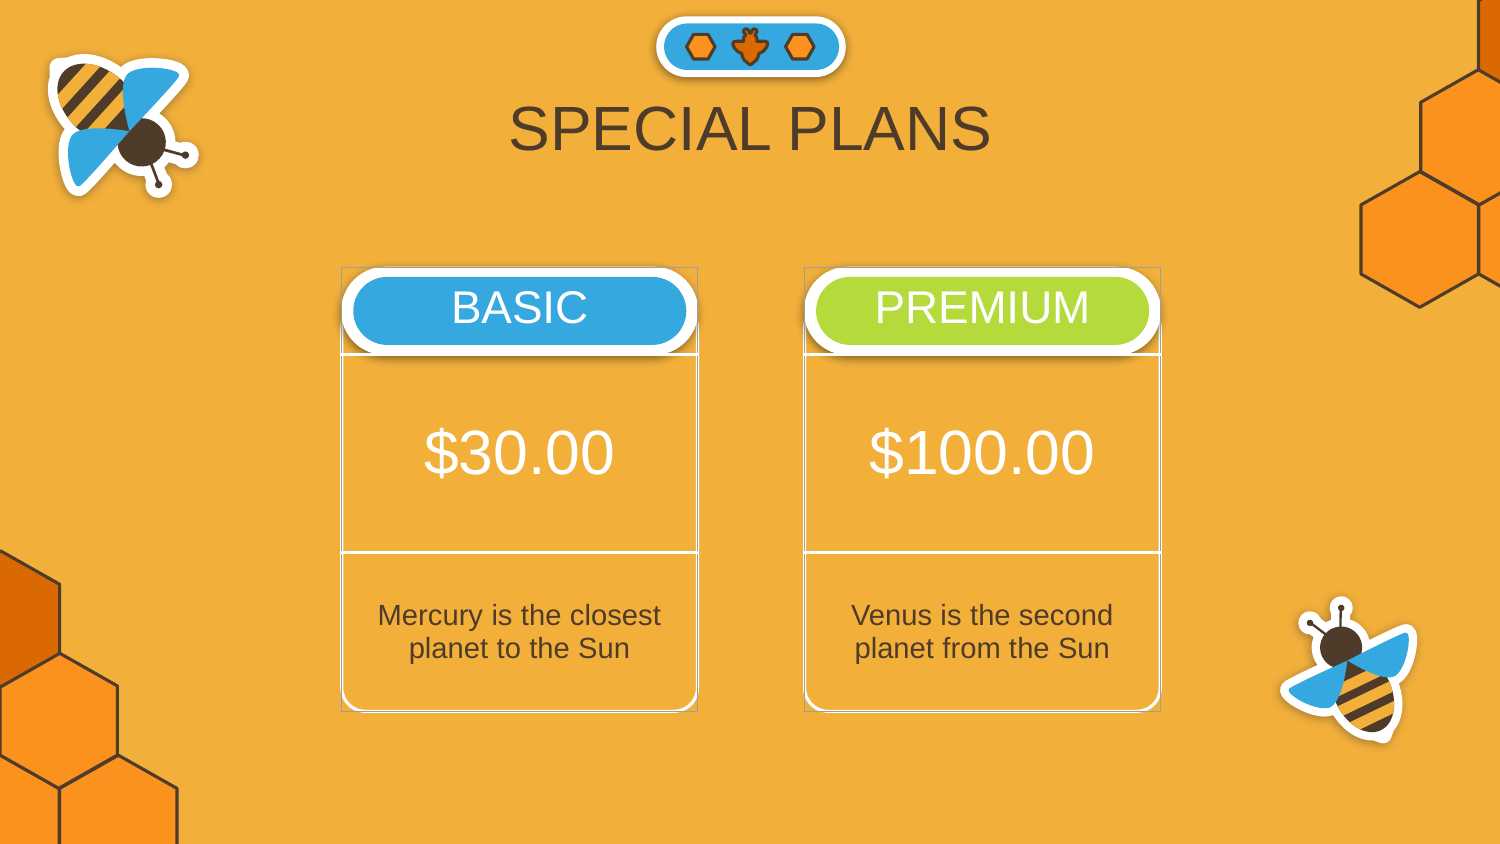

# SPECIAL PLANS

| BASIC |
| --- |
| $30.00 |
| Mercury is the closest planet to the Sun |
| PREMIUM |
| --- |
| $100.00 |
| Venus is the second planet from the Sun |